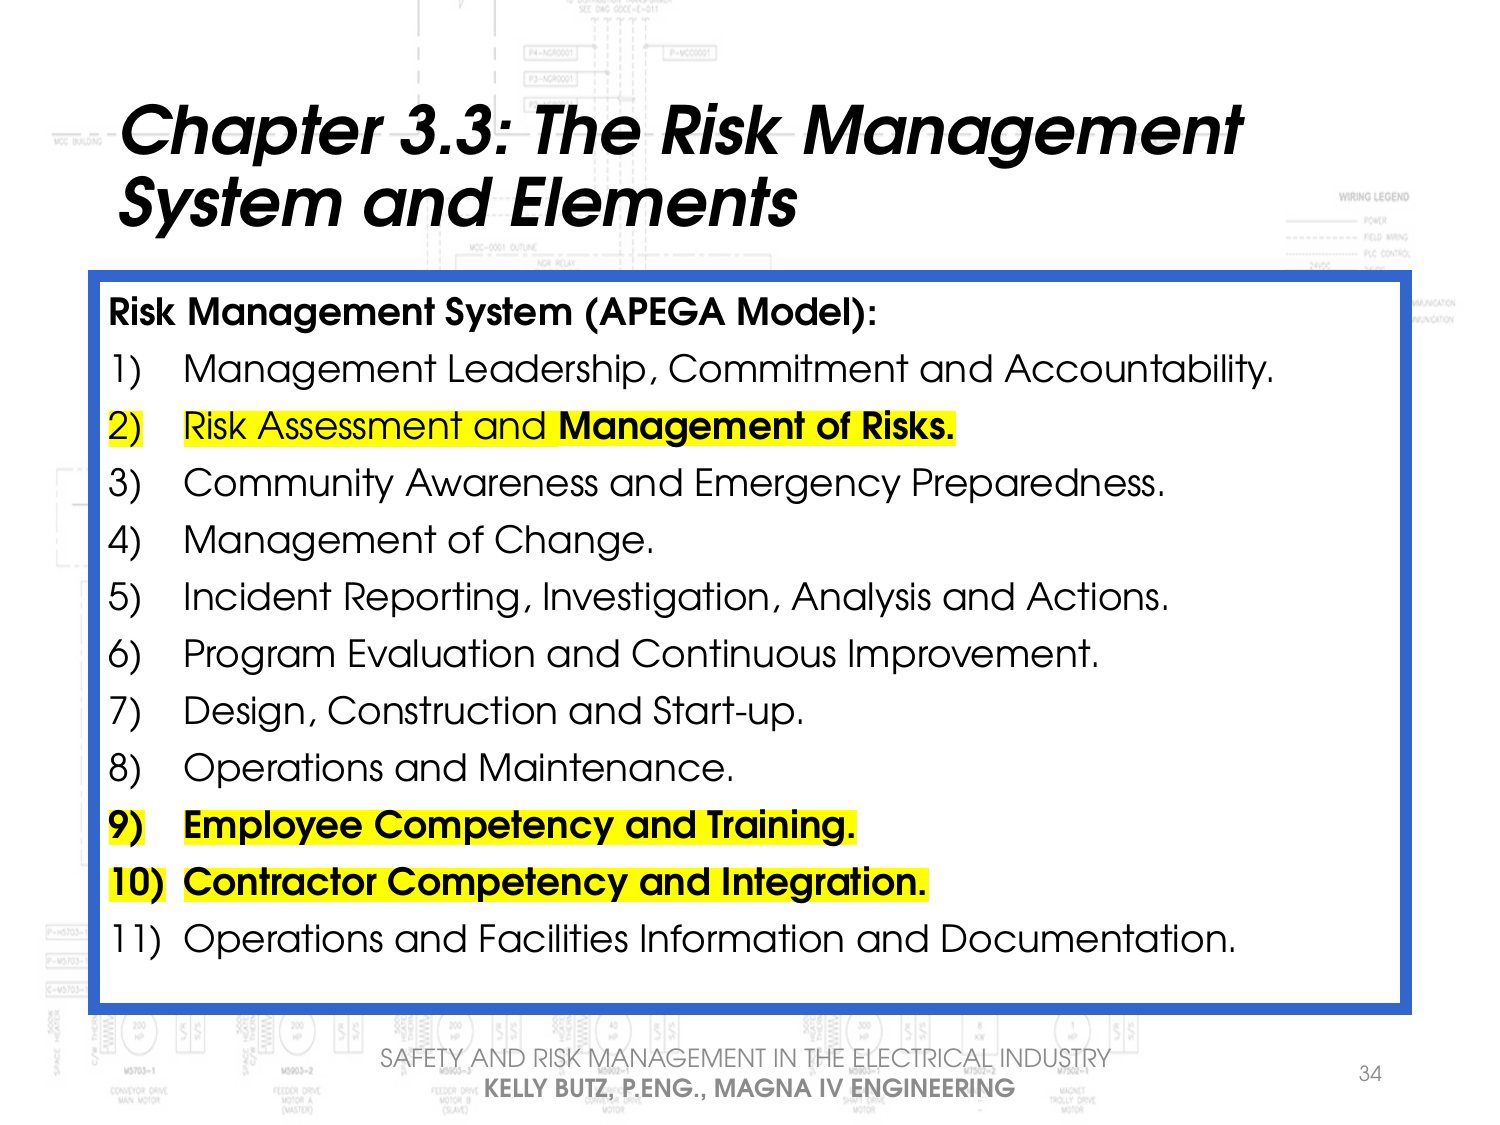

# Chapter 3.3: The Risk Management System and Elements
Risk Management System (APEGA Model):
Management Leadership, Commitment and Accountability.
Risk Assessment and Management of Risks.
Community Awareness and Emergency Preparedness.
Management of Change.
Incident Reporting, Investigation, Analysis and Actions.
Program Evaluation and Continuous Improvement.
Design, Construction and Start-up.
Operations and Maintenance.
Employee Competency and Training.
Contractor Competency and Integration.
Operations and Facilities Information and Documentation.
SAFETY AND RISK MANAGEMENT IN THE ELECTRICAL INDUSTRY
KELLY BUTZ, P.ENG., MAGNA IV ENGINEERING
34